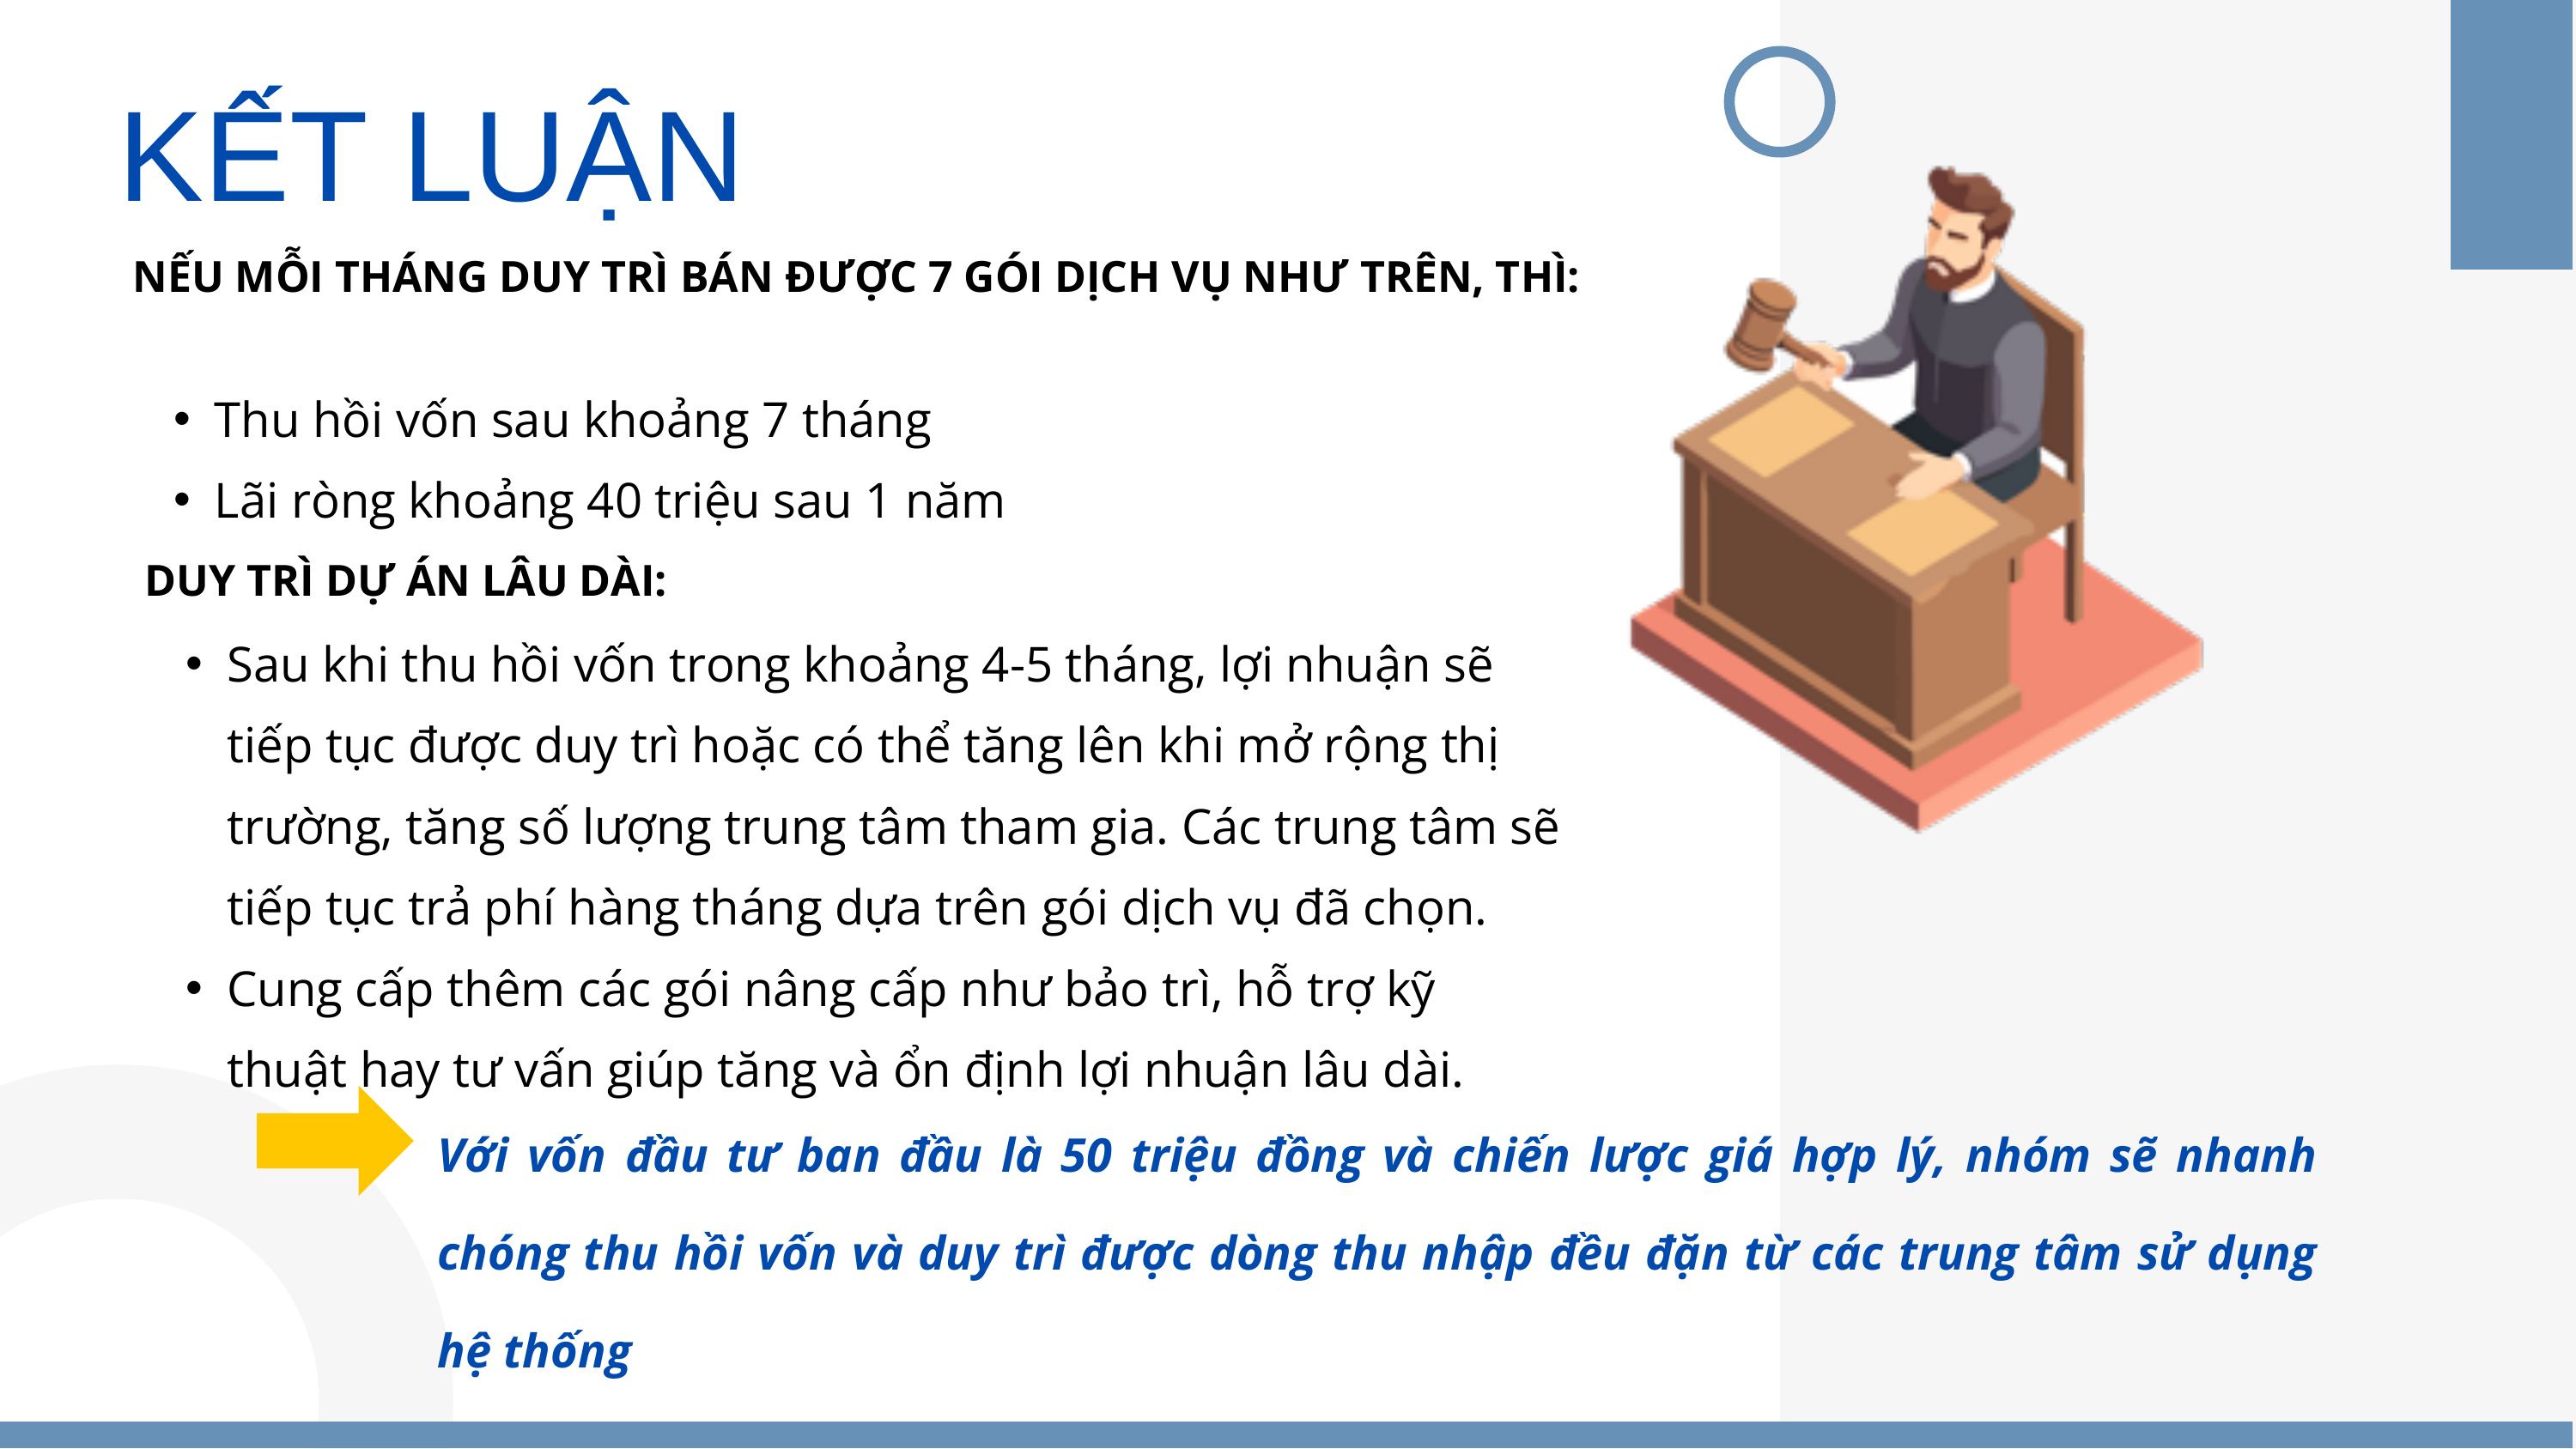

KẾT LUẬN
NẾU MỖI THÁNG DUY TRÌ BÁN ĐƯỢC 7 GÓI DỊCH VỤ NHƯ TRÊN, THÌ:
Thu hồi vốn sau khoảng 7 tháng
Lãi ròng khoảng 40 triệu sau 1 năm
DUY TRÌ DỰ ÁN LÂU DÀI:
Sau khi thu hồi vốn trong khoảng 4-5 tháng, lợi nhuận sẽ tiếp tục được duy trì hoặc có thể tăng lên khi mở rộng thị trường, tăng số lượng trung tâm tham gia. Các trung tâm sẽ tiếp tục trả phí hàng tháng dựa trên gói dịch vụ đã chọn.
Cung cấp thêm các gói nâng cấp như bảo trì, hỗ trợ kỹ thuật hay tư vấn giúp tăng và ổn định lợi nhuận lâu dài.

Với vốn đầu tư ban đầu là 50 triệu đồng và chiến lược giá hợp lý, nhóm sẽ nhanh chóng thu hồi vốn và duy trì được dòng thu nhập đều đặn từ các trung tâm sử dụng hệ thống